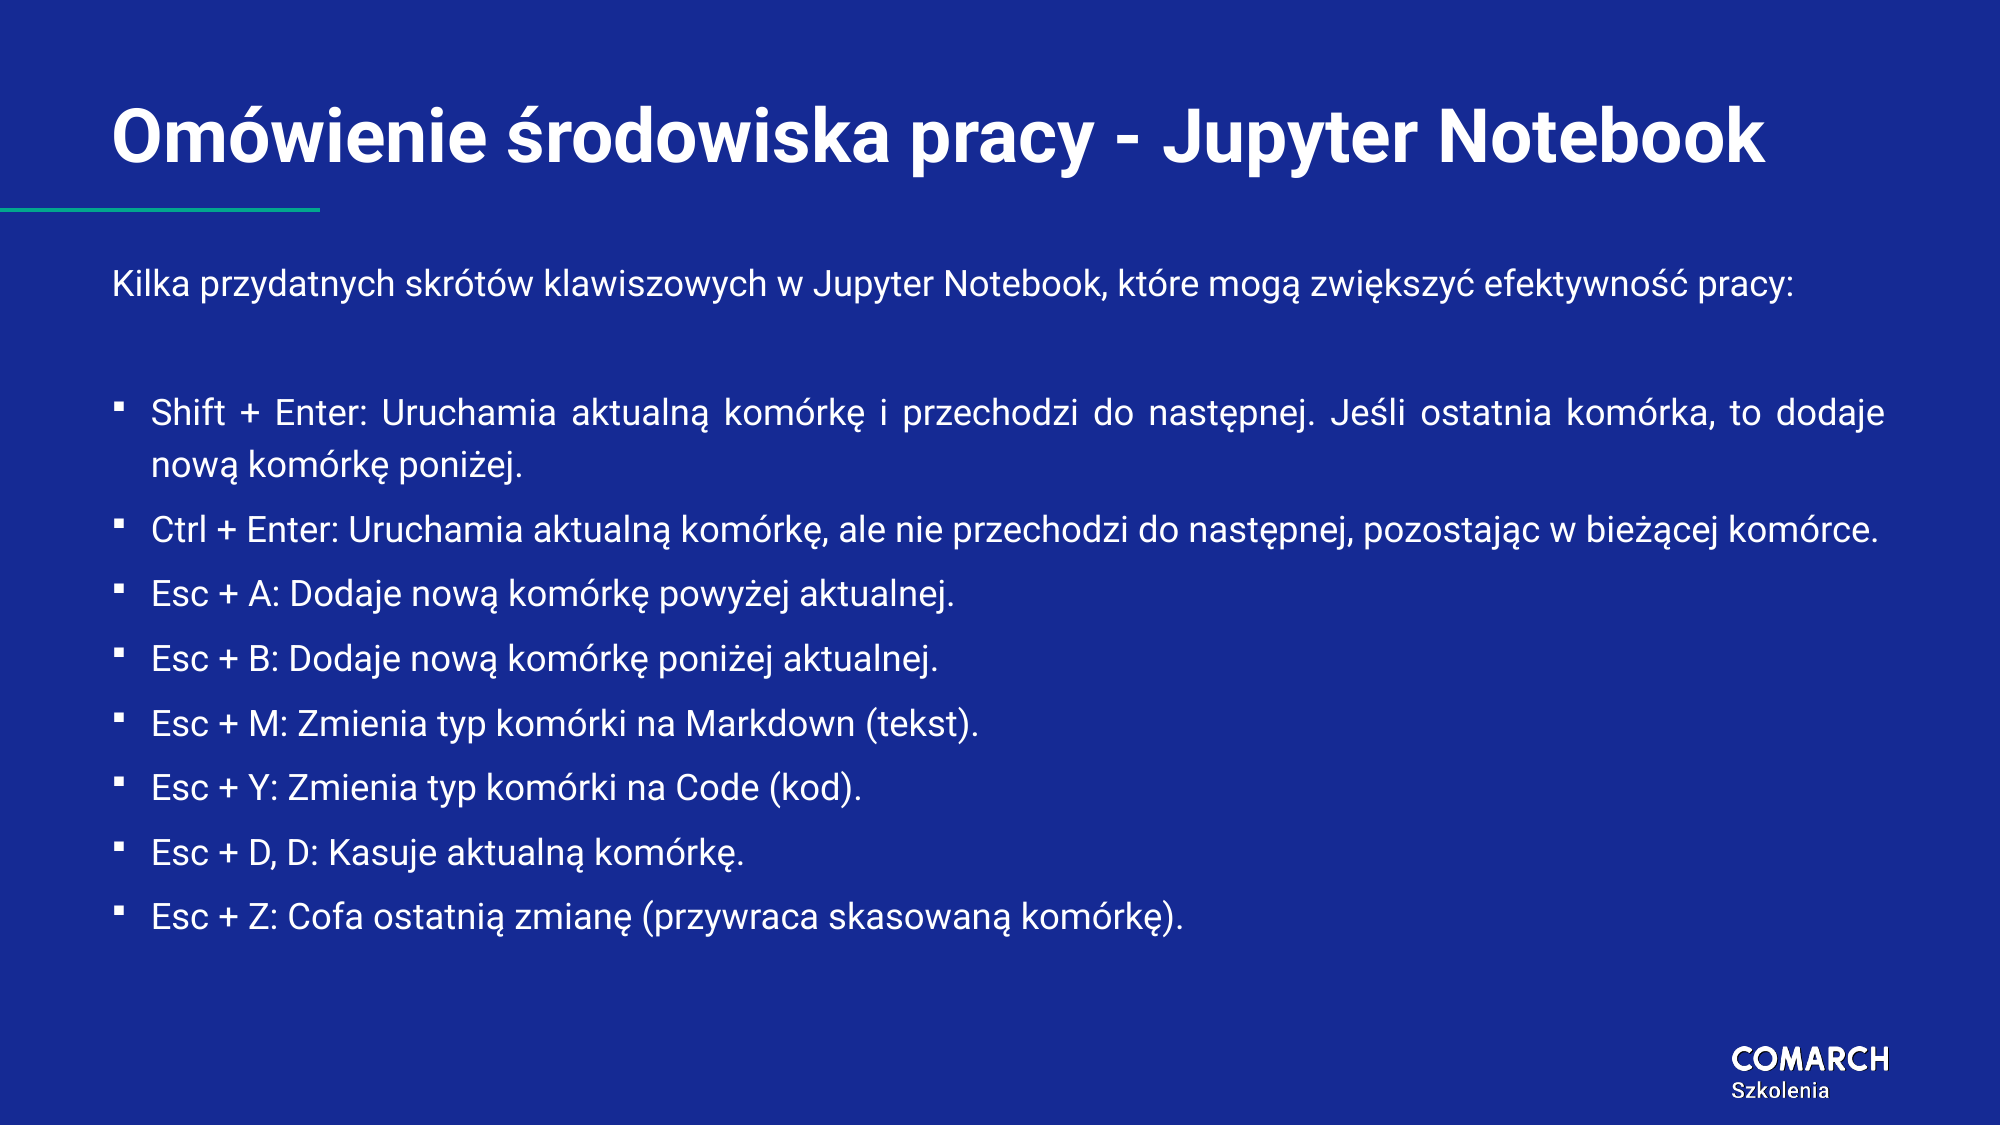

# Omówienie środowiska pracy - Jupyter Notebook
Kilka przydatnych skrótów klawiszowych w Jupyter Notebook, które mogą zwiększyć efektywność pracy:

Shift + Enter: Uruchamia aktualną komórkę i przechodzi do następnej. Jeśli ostatnia komórka, to dodaje nową komórkę poniżej.
Ctrl + Enter: Uruchamia aktualną komórkę, ale nie przechodzi do następnej, pozostając w bieżącej komórce.
Esc + A: Dodaje nową komórkę powyżej aktualnej.
Esc + B: Dodaje nową komórkę poniżej aktualnej.
Esc + M: Zmienia typ komórki na Markdown (tekst).
Esc + Y: Zmienia typ komórki na Code (kod).
Esc + D, D: Kasuje aktualną komórkę.
Esc + Z: Cofa ostatnią zmianę (przywraca skasowaną komórkę).